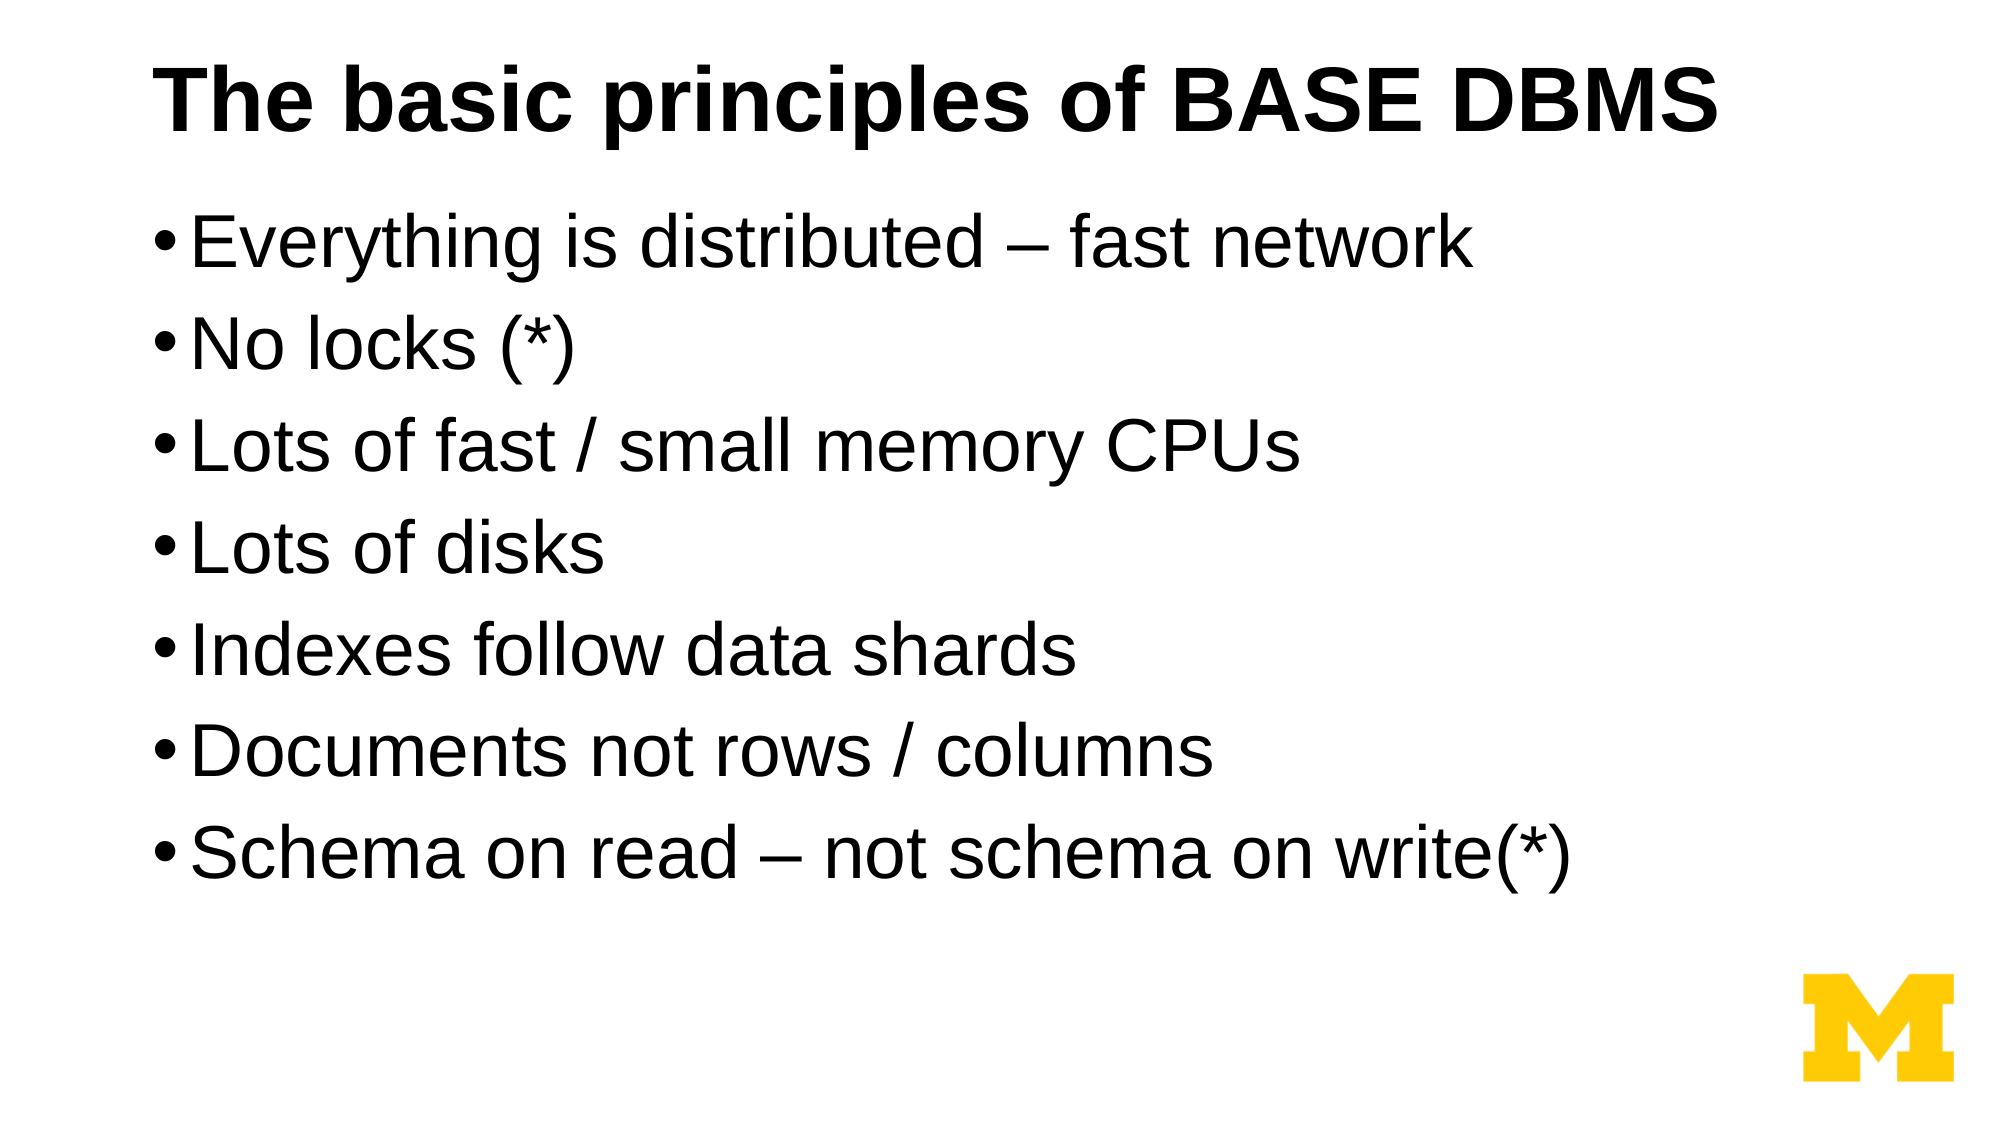

# The basic principles of BASE DBMS
Everything is distributed – fast network
No locks (*)
Lots of fast / small memory CPUs
Lots of disks
Indexes follow data shards
Documents not rows / columns
Schema on read – not schema on write(*)